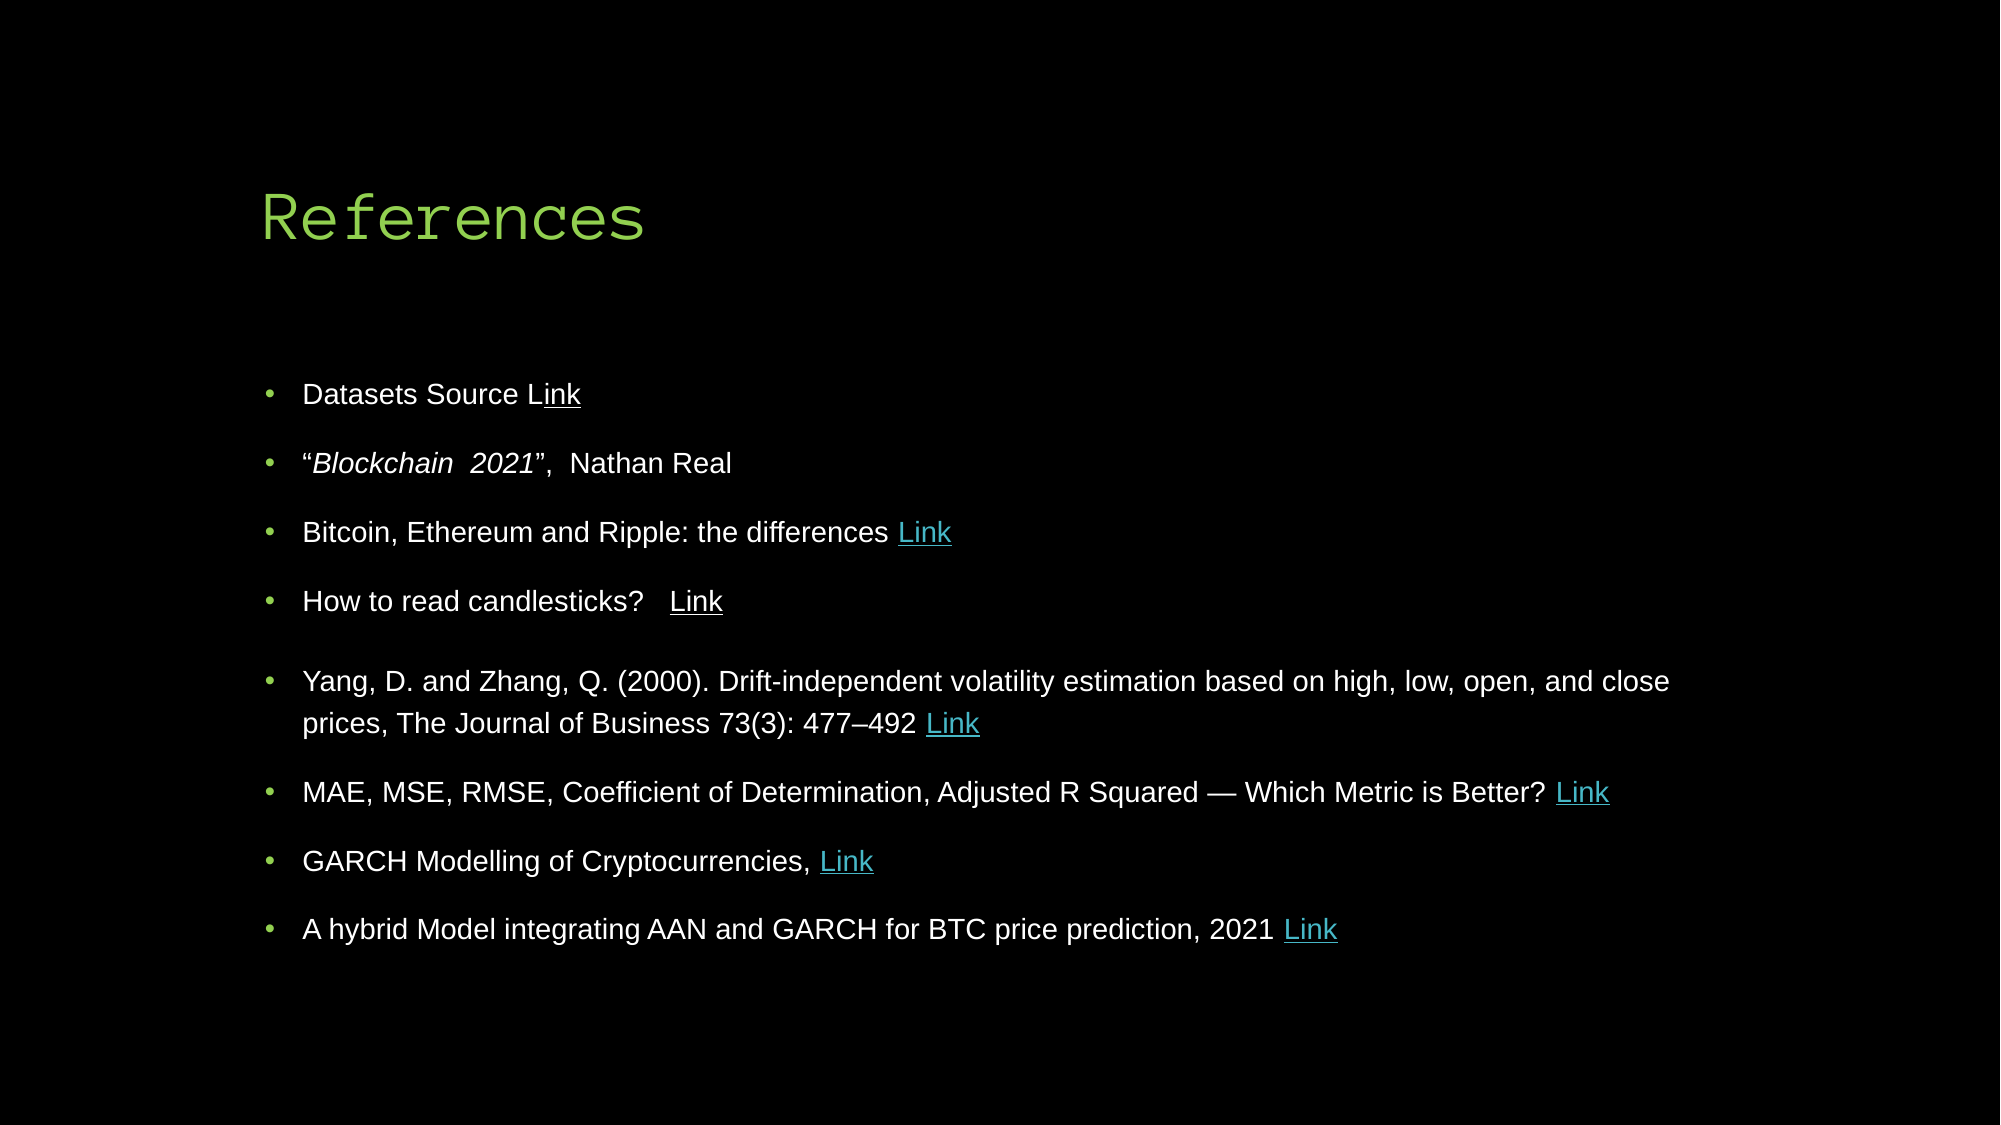

# References

Datasets Source Link
“Blockchain  2021”,  Nathan Real
Bitcoin, Ethereum and Ripple: the differences Link
How to read candlesticks?   Link
Yang, D. and Zhang, Q. (2000). Drift-independent volatility estimation based on high, low, open, and close prices, The Journal of Business 73(3): 477–492 Link
MAE, MSE, RMSE, Coefficient of Determination, Adjusted R Squared — Which Metric is Better? Link
GARCH Modelling of Cryptocurrencies, Link
A hybrid Model integrating AAN and GARCH for BTC price prediction, 2021 Link